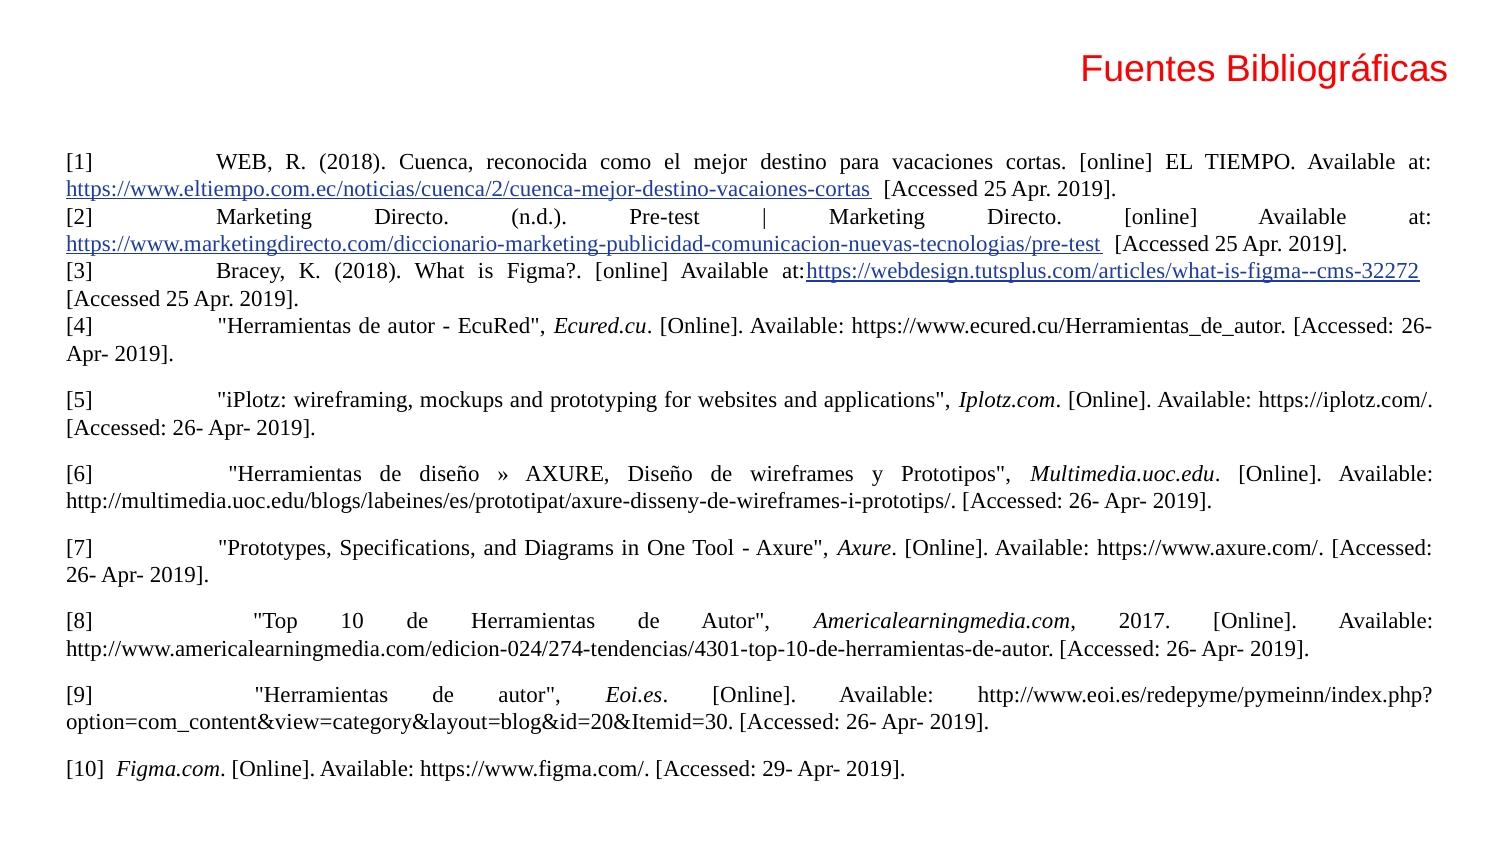

# Fuentes Bibliográficas
[1]	WEB, R. (2018). Cuenca, reconocida como el mejor destino para vacaciones cortas. [online] EL TIEMPO. Available at: https://www.eltiempo.com.ec/noticias/cuenca/2/cuenca-mejor-destino-vacaiones-cortas  [Accessed 25 Apr. 2019].
[2]	Marketing Directo. (n.d.). Pre-test | Marketing Directo. [online] Available at: https://www.marketingdirecto.com/diccionario-marketing-publicidad-comunicacion-nuevas-tecnologias/pre-test  [Accessed 25 Apr. 2019].
[3]	Bracey, K. (2018). What is Figma?. [online] Available at:https://webdesign.tutsplus.com/articles/what-is-figma--cms-32272  [Accessed 25 Apr. 2019].
[4] 	"Herramientas de autor - EcuRed", Ecured.cu. [Online]. Available: https://www.ecured.cu/Herramientas_de_autor. [Accessed: 26- Apr- 2019].
[5] 	"iPlotz: wireframing, mockups and prototyping for websites and applications", Iplotz.com. [Online]. Available: https://iplotz.com/. [Accessed: 26- Apr- 2019].
[6] 	"Herramientas de diseño » AXURE, Diseño de wireframes y Prototipos", Multimedia.uoc.edu. [Online]. Available: http://multimedia.uoc.edu/blogs/labeines/es/prototipat/axure-disseny-de-wireframes-i-prototips/. [Accessed: 26- Apr- 2019].
[7] 	"Prototypes, Specifications, and Diagrams in One Tool - Axure", Axure. [Online]. Available: https://www.axure.com/. [Accessed: 26- Apr- 2019].
[8] 	"Top 10 de Herramientas de Autor", Americalearningmedia.com, 2017. [Online]. Available: http://www.americalearningmedia.com/edicion-024/274-tendencias/4301-top-10-de-herramientas-de-autor. [Accessed: 26- Apr- 2019].
[9] 	"Herramientas de autor", Eoi.es. [Online]. Available: http://www.eoi.es/redepyme/pymeinn/index.php?option=com_content&view=category&layout=blog&id=20&Itemid=30. [Accessed: 26- Apr- 2019].
[10]  Figma.com. [Online]. Available: https://www.figma.com/. [Accessed: 29- Apr- 2019].